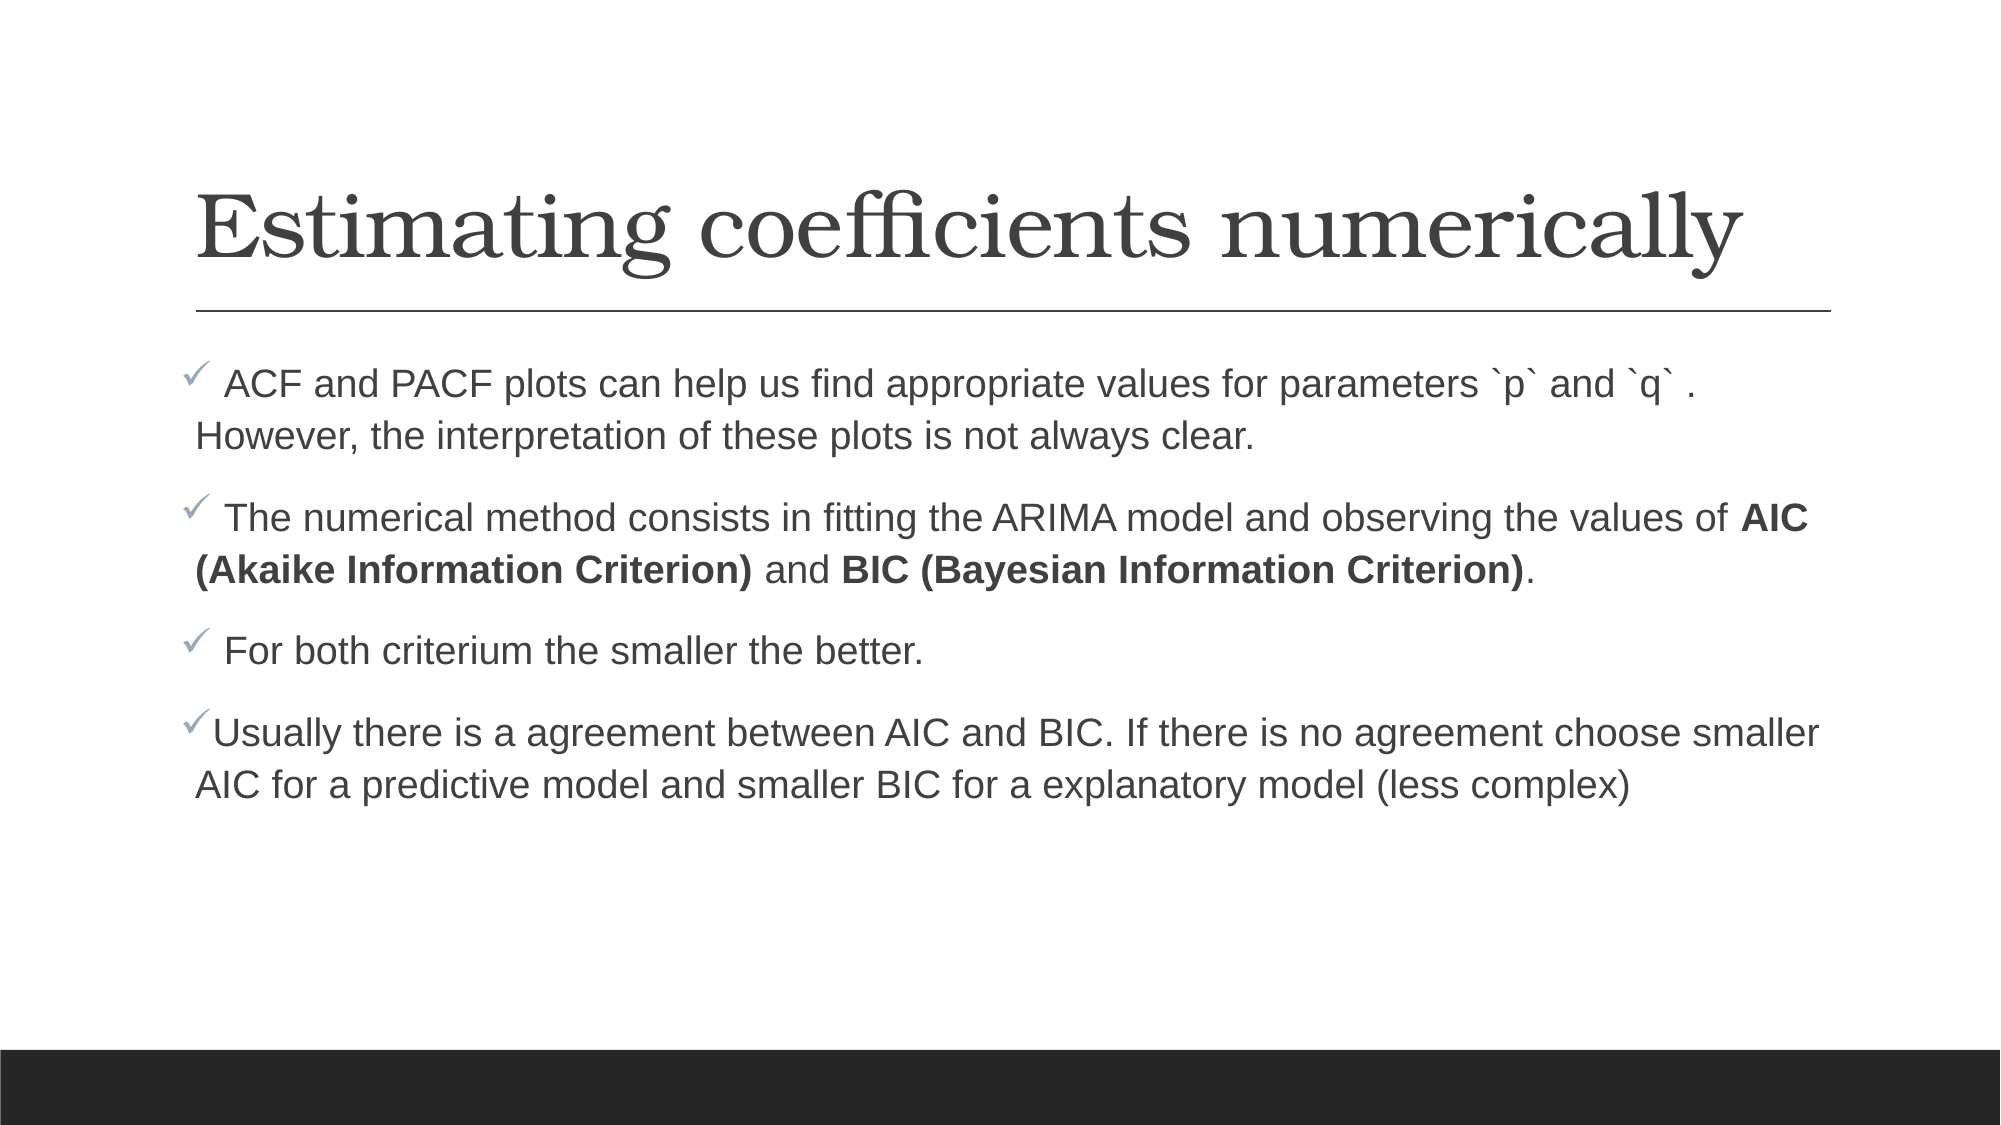

# Estimating coefficients numerically
 ACF and PACF plots can help us find appropriate values for parameters `p` and `q` . However, the interpretation of these plots is not always clear.
 The numerical method consists in fitting the ARIMA model and observing the values of AIC (Akaike Information Criterion) and BIC (Bayesian Information Criterion).
 For both criterium the smaller the better.
Usually there is a agreement between AIC and BIC. If there is no agreement choose smaller AIC for a predictive model and smaller BIC for a explanatory model (less complex)